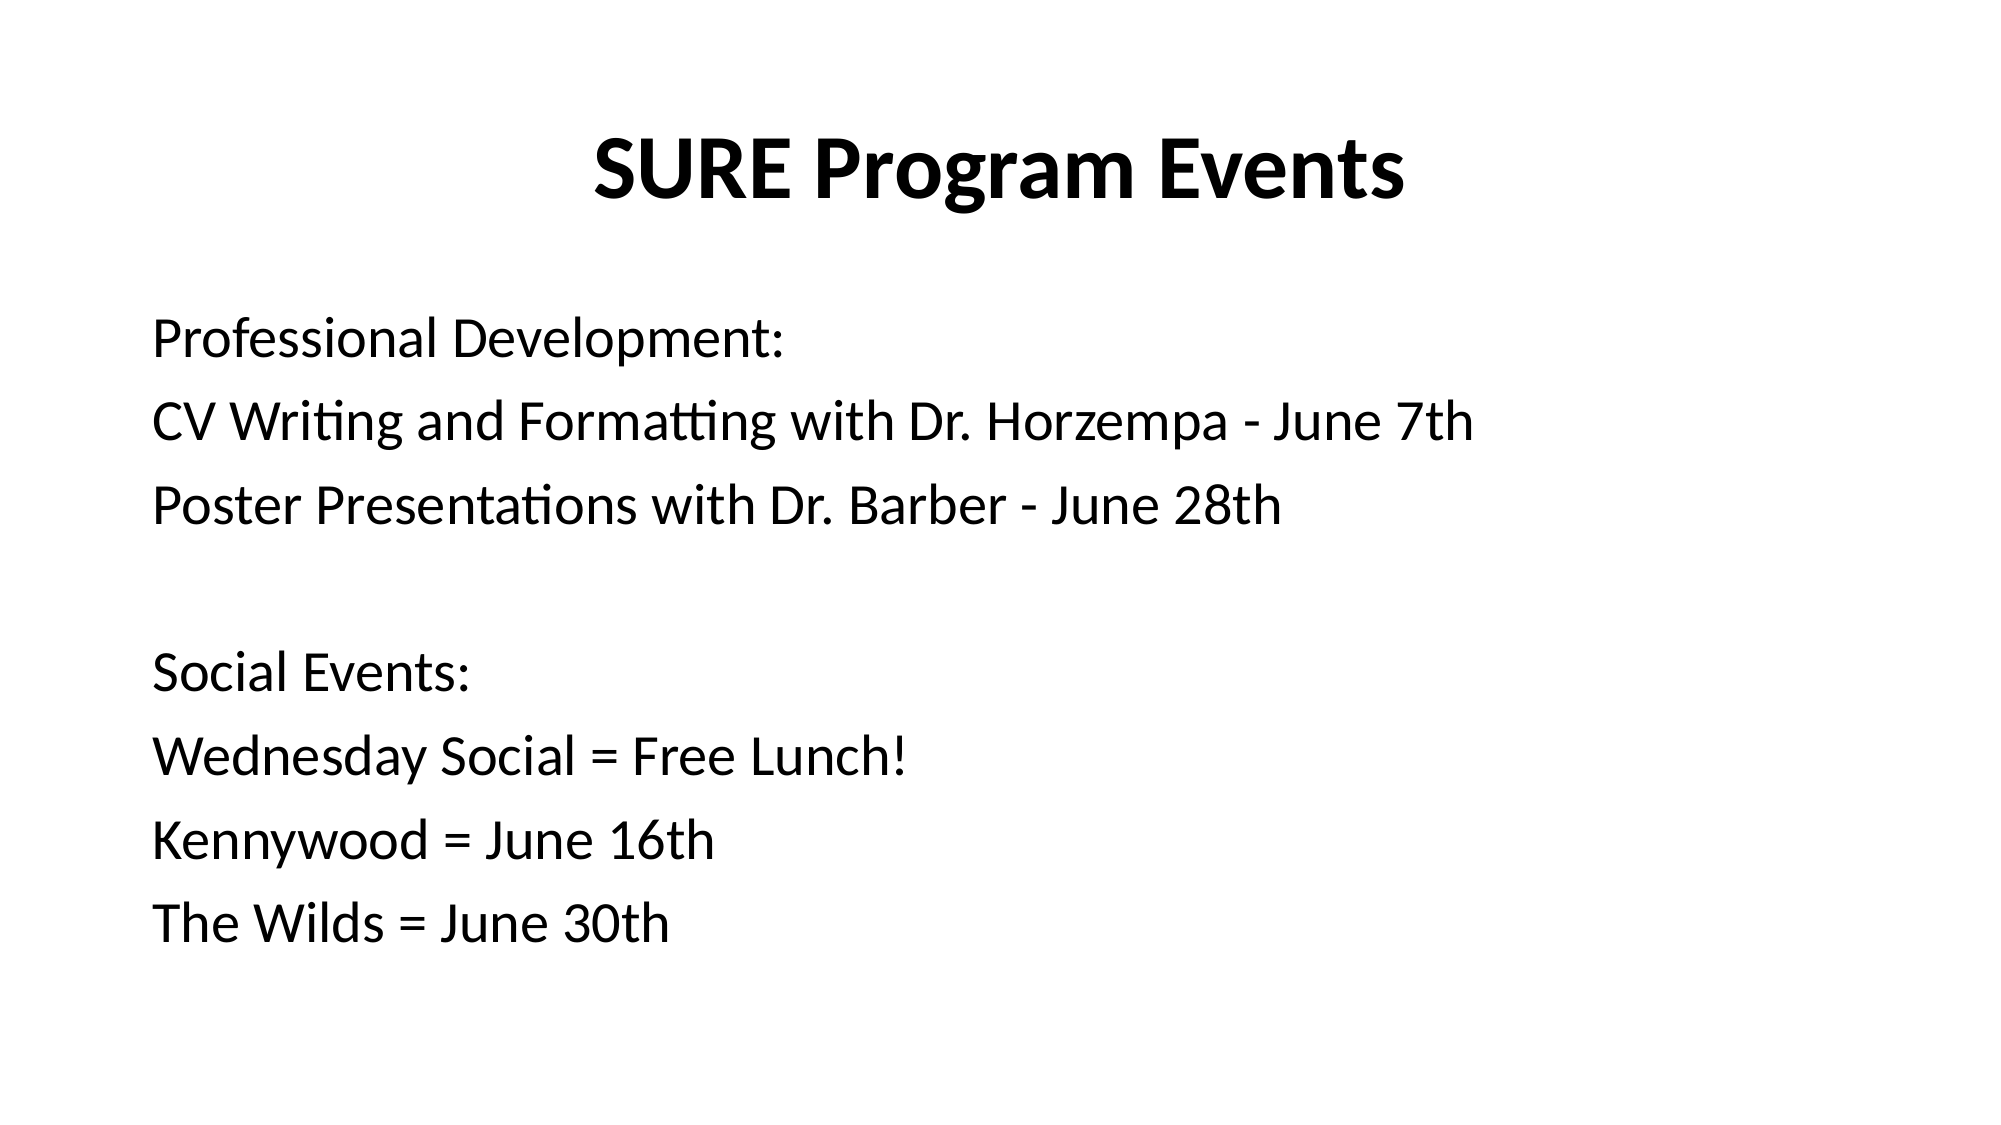

# SURE Program Events
Professional Development:
CV Writing and Formatting with Dr. Horzempa - June 7th
Poster Presentations with Dr. Barber - June 28th

Social Events:
Wednesday Social = Free Lunch!
Kennywood = June 16th
The Wilds = June 30th